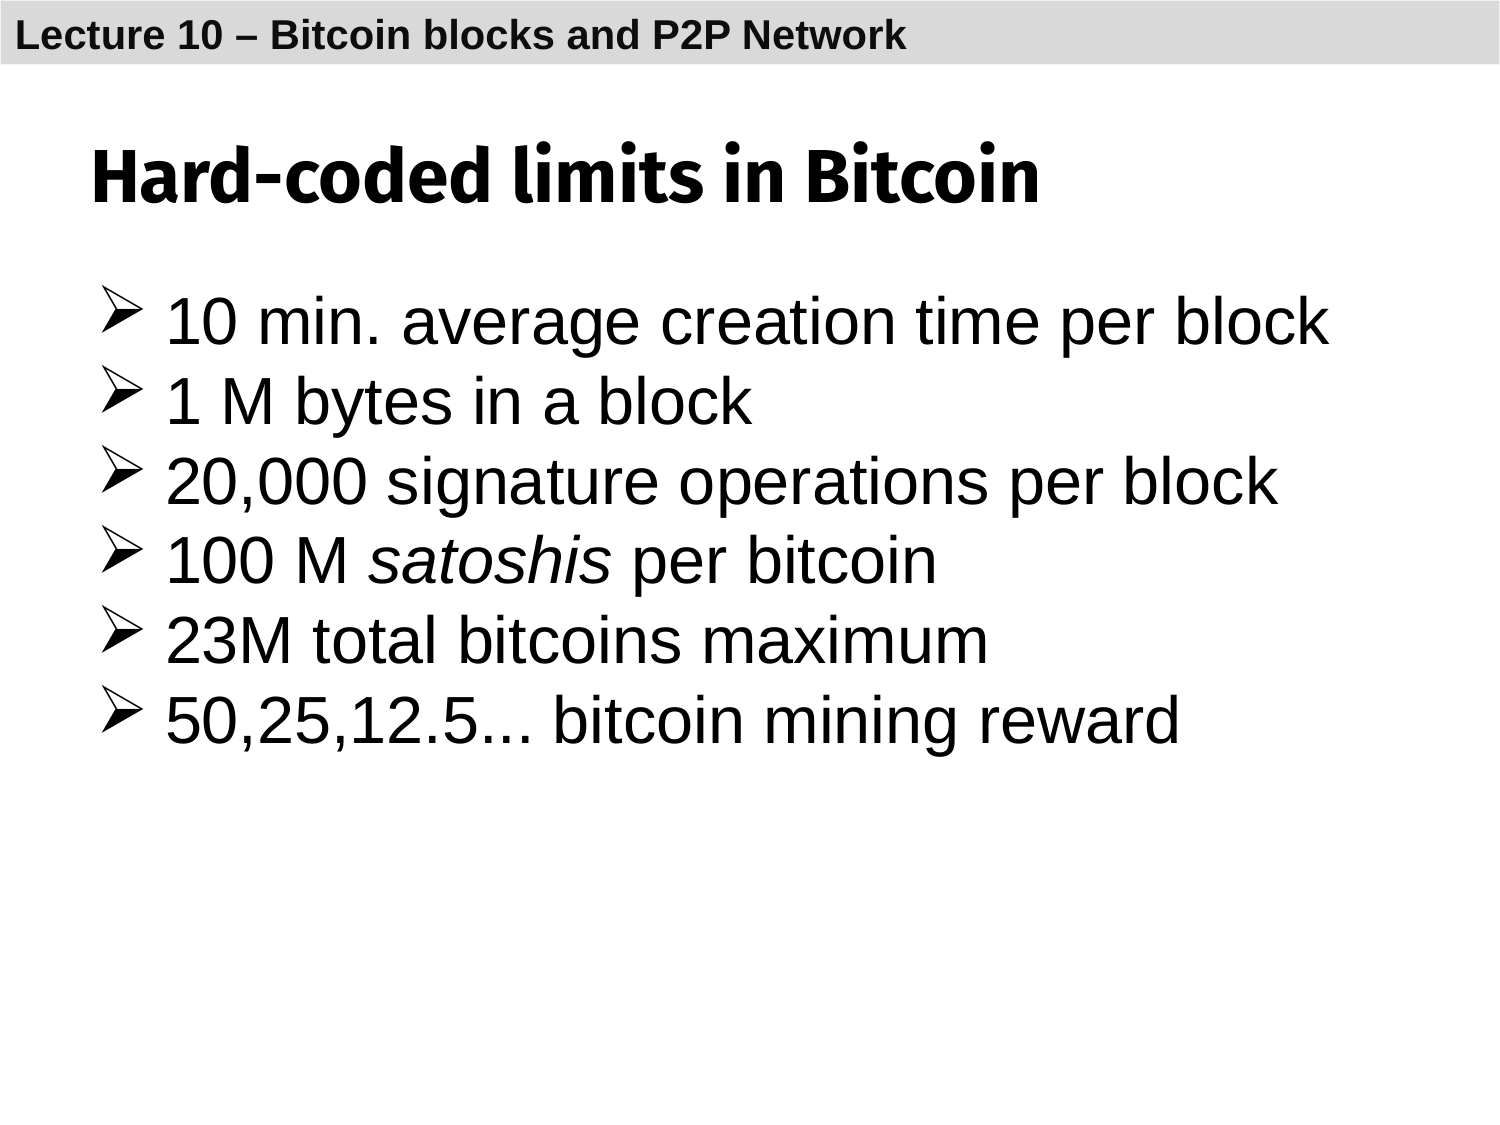

# Hard-coded limits in Bitcoin
10 min. average creation time per block
1 M bytes in a block
20,000 signature operations per block
100 M satoshis per bitcoin
23M total bitcoins maximum
50,25,12.5... bitcoin mining reward